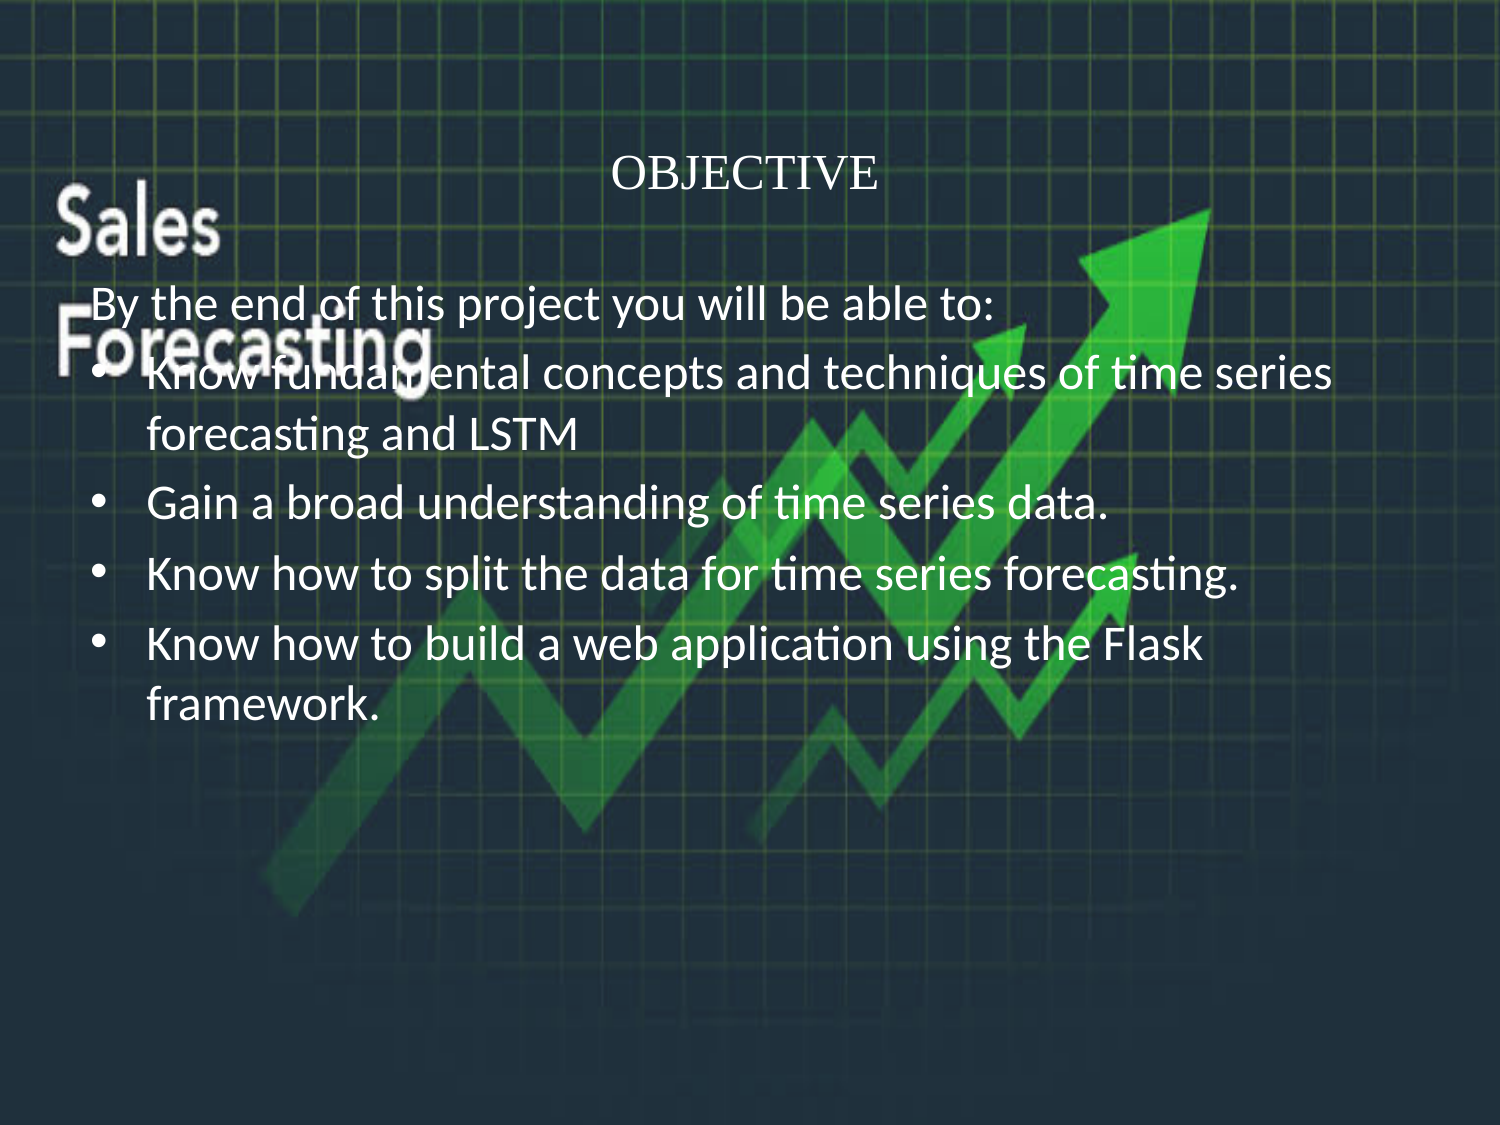

# OBJECTIVE
By the end of this project you will be able to:
Know fundamental concepts and techniques of time series forecasting and LSTM
Gain a broad understanding of time series data.
Know how to split the data for time series forecasting.
Know how to build a web application using the Flask framework.